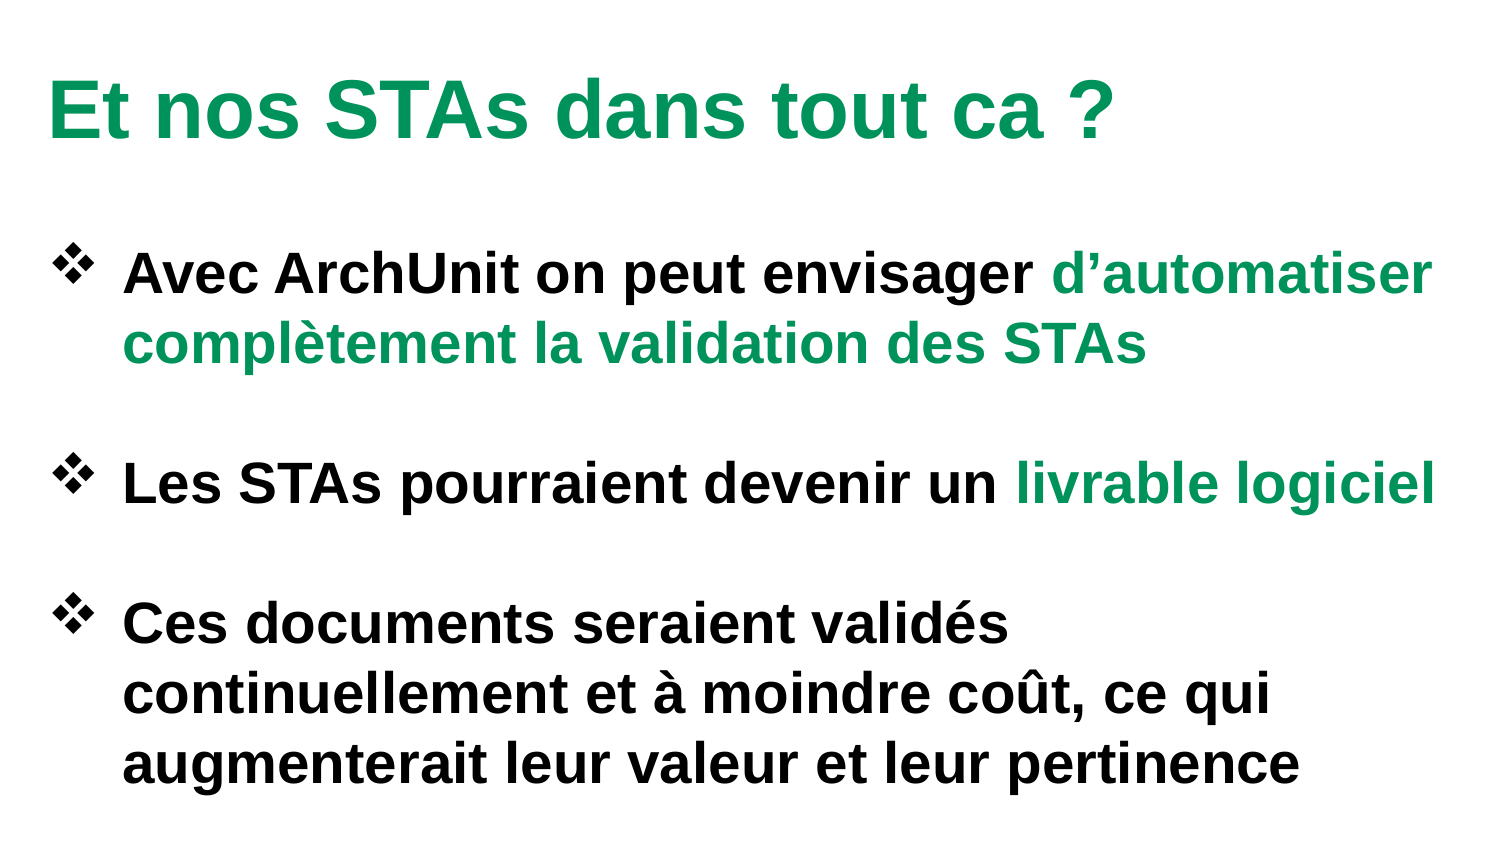

Et nos STAs dans tout ca ?

Avec ArchUnit on peut envisager d’automatiser complètement la validation des STAs

Les STAs pourraient devenir un livrable logiciel

Ces documents seraient validés continuellement et à moindre coût, ce qui augmenterait leur valeur et leur pertinence

Les bases de données / Hibernate, JPA, Spring data JPA
59